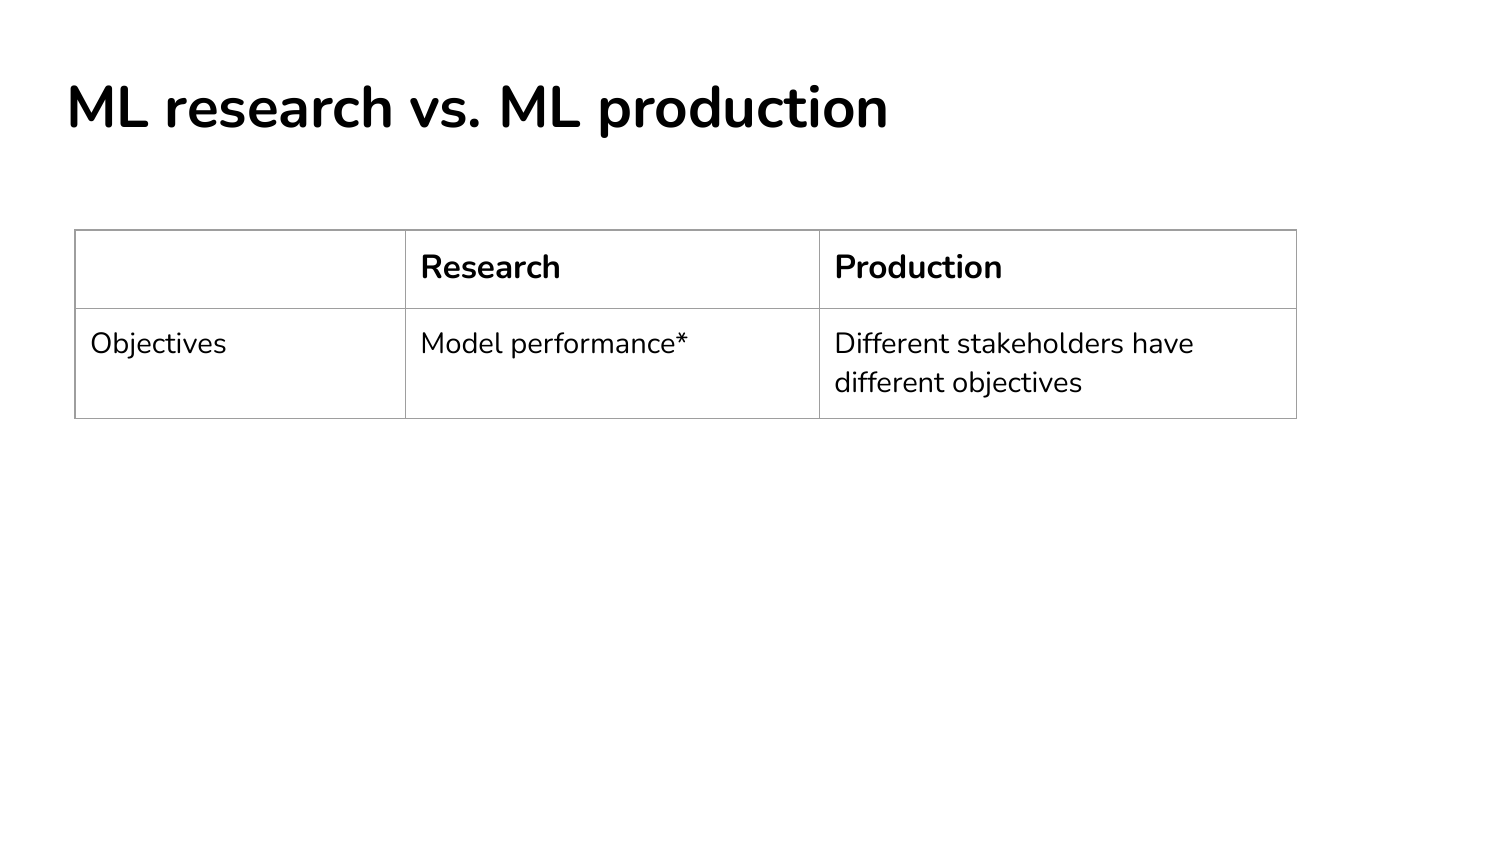

# ML research vs. ML production

|  | Research | Production |
| --- | --- | --- |
| Objectives | Model performance\* | Different stakeholders have different objectives |